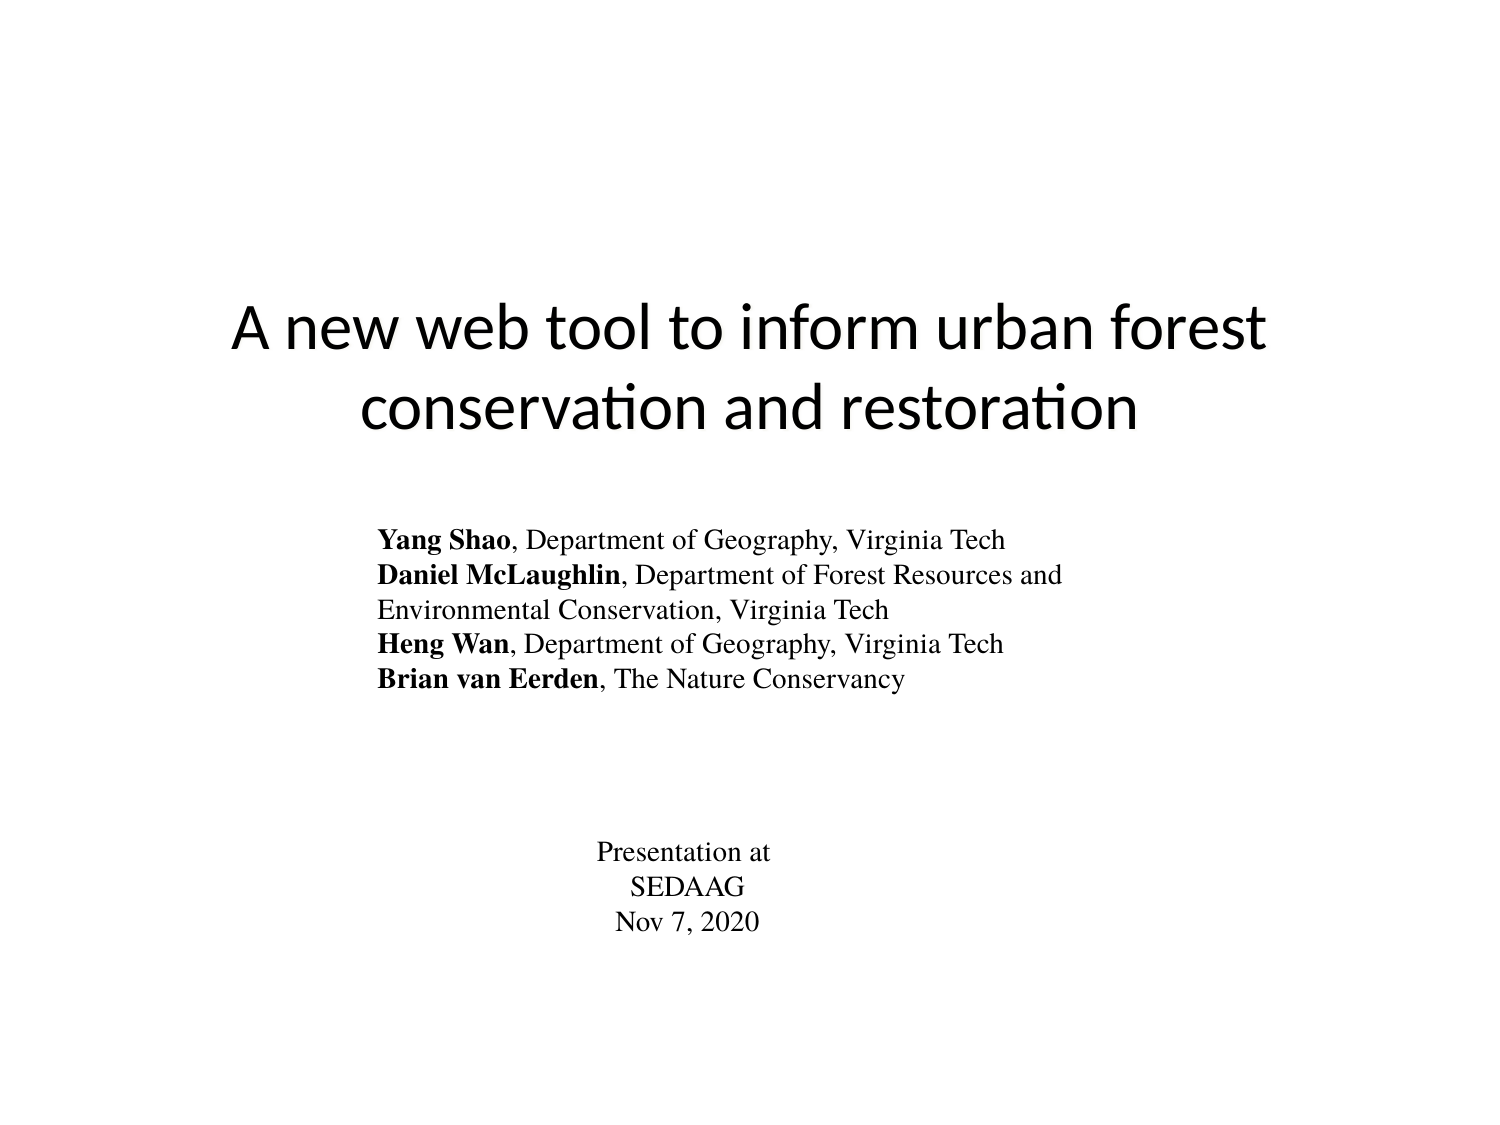

# A new web tool to inform urban forest conservation and restoration
Yang Shao, Department of Geography, Virginia Tech
Daniel McLaughlin, Department of Forest Resources and Environmental Conservation, Virginia Tech
Heng Wan, Department of Geography, Virginia Tech
Brian van Eerden, The Nature Conservancy

Presentation at
SEDAAG
Nov 7, 2020